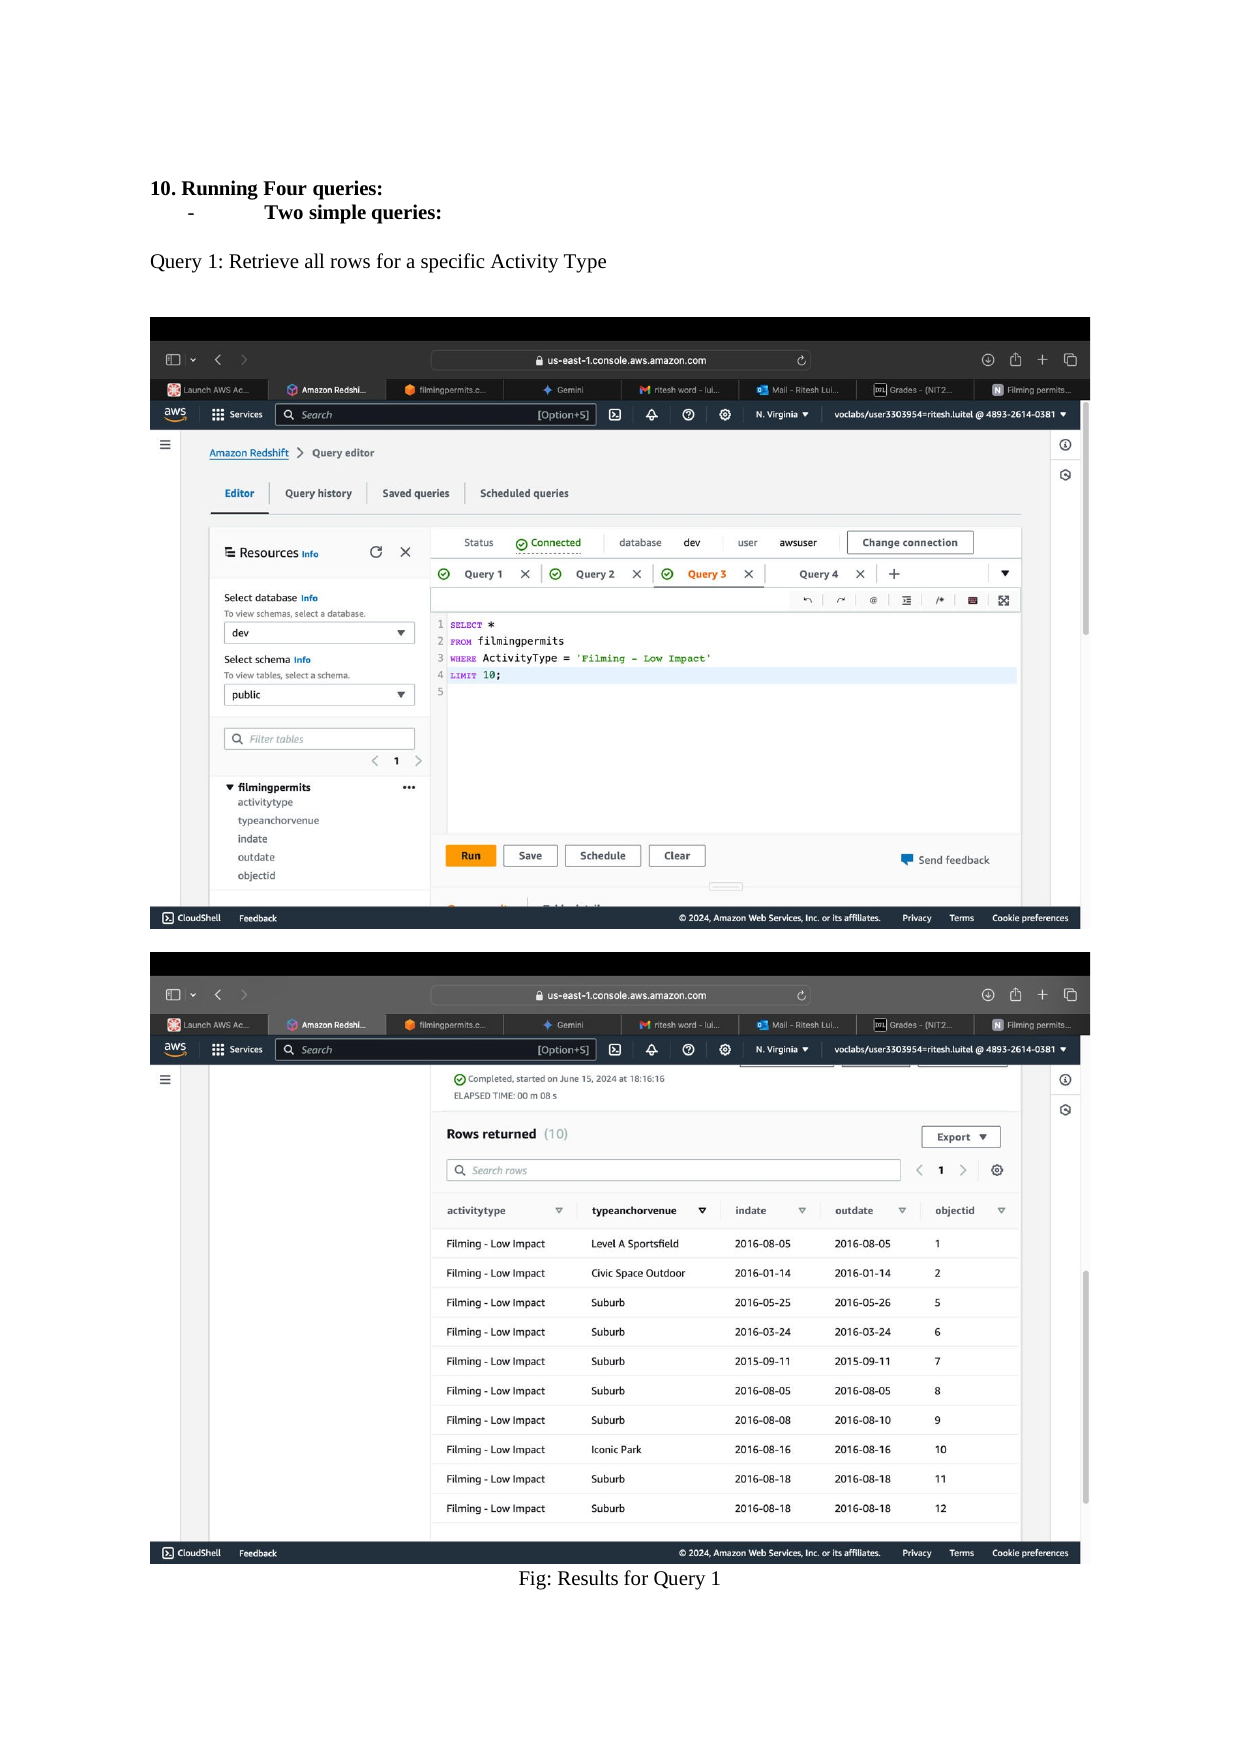

10. Running Four queries:
-	Two simple queries:

Query 1: Retrieve all rows for a specific Activity Type

Fig: Results for Query 1